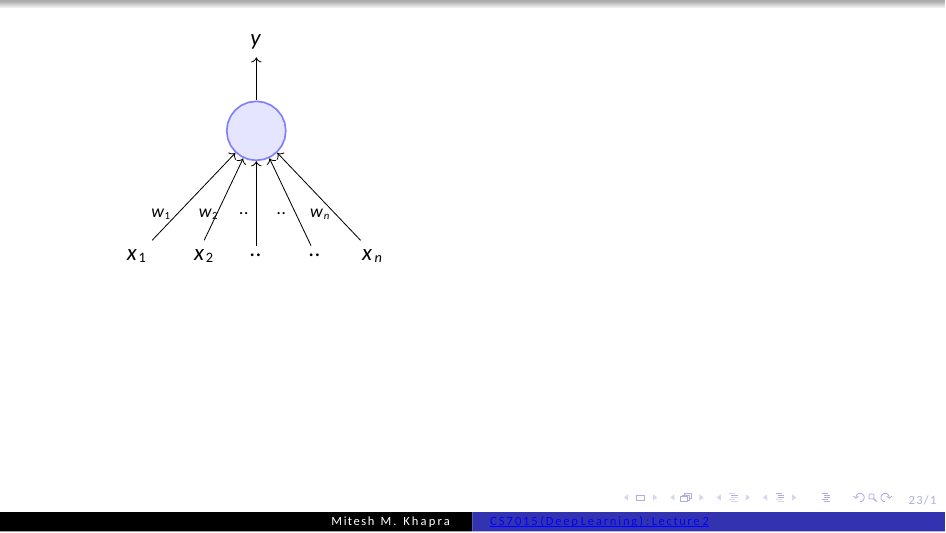

y

..	..
w1	w2
wn
..
..
x1	x2
xn
23/1

Mitesh M. Khapra
CS7015 (Deep Learning) : Lecture 2